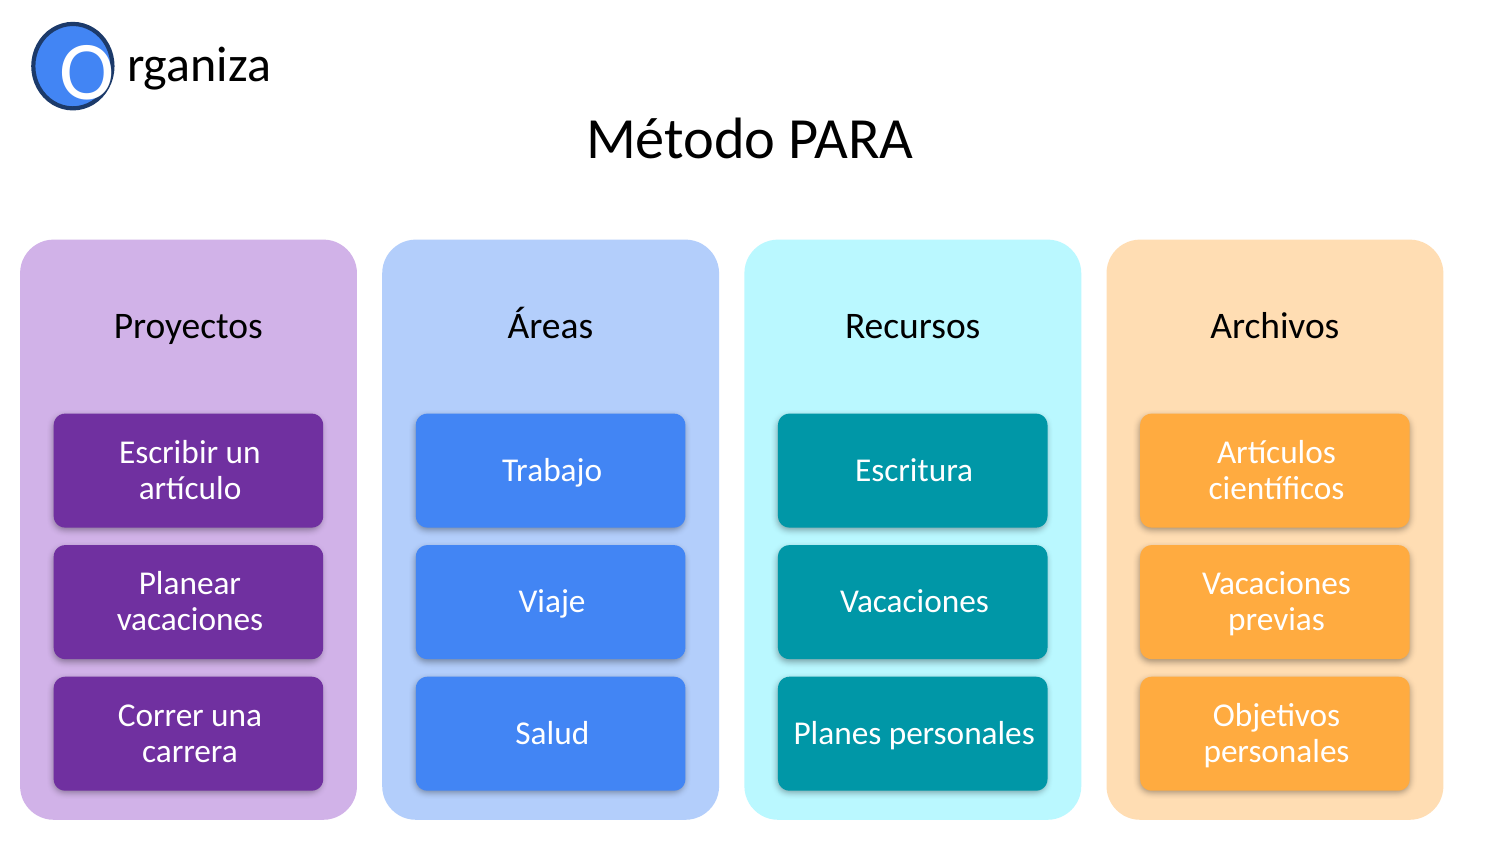

O
rganiza
Método PARA
Proyectos
Escribir un artículo
Planear vacaciones
Correr una carrera
Áreas
Trabajo
Viaje
Salud
Recursos
Escritura
Vacaciones
Planes personales
Archivos
Artículos científicos
Vacaciones previas
Objetivos personales